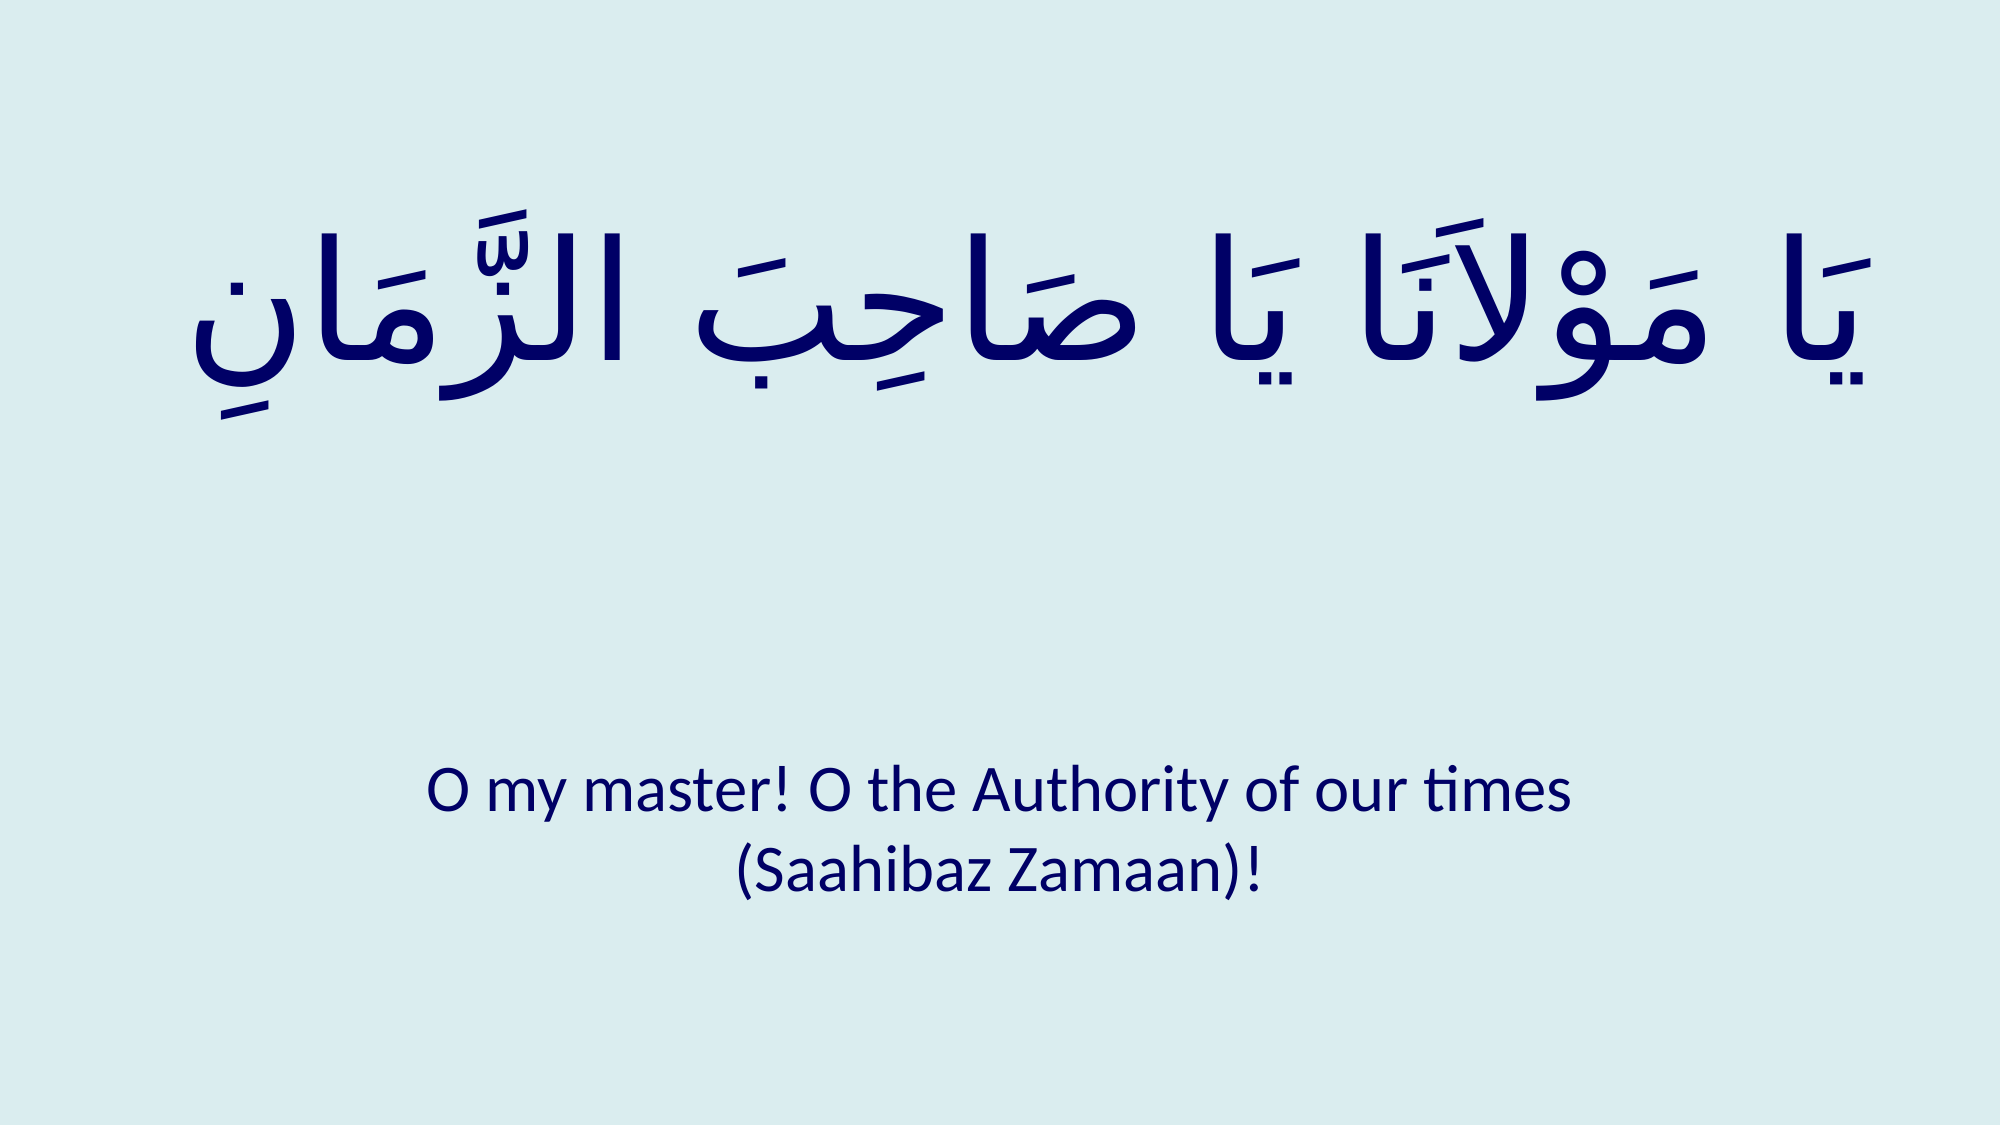

# يَا مَوْلاَنَا يَا صَاحِبَ الزَّمَانِ
O my master! O the Authority of our times (Saahibaz Zamaan)!